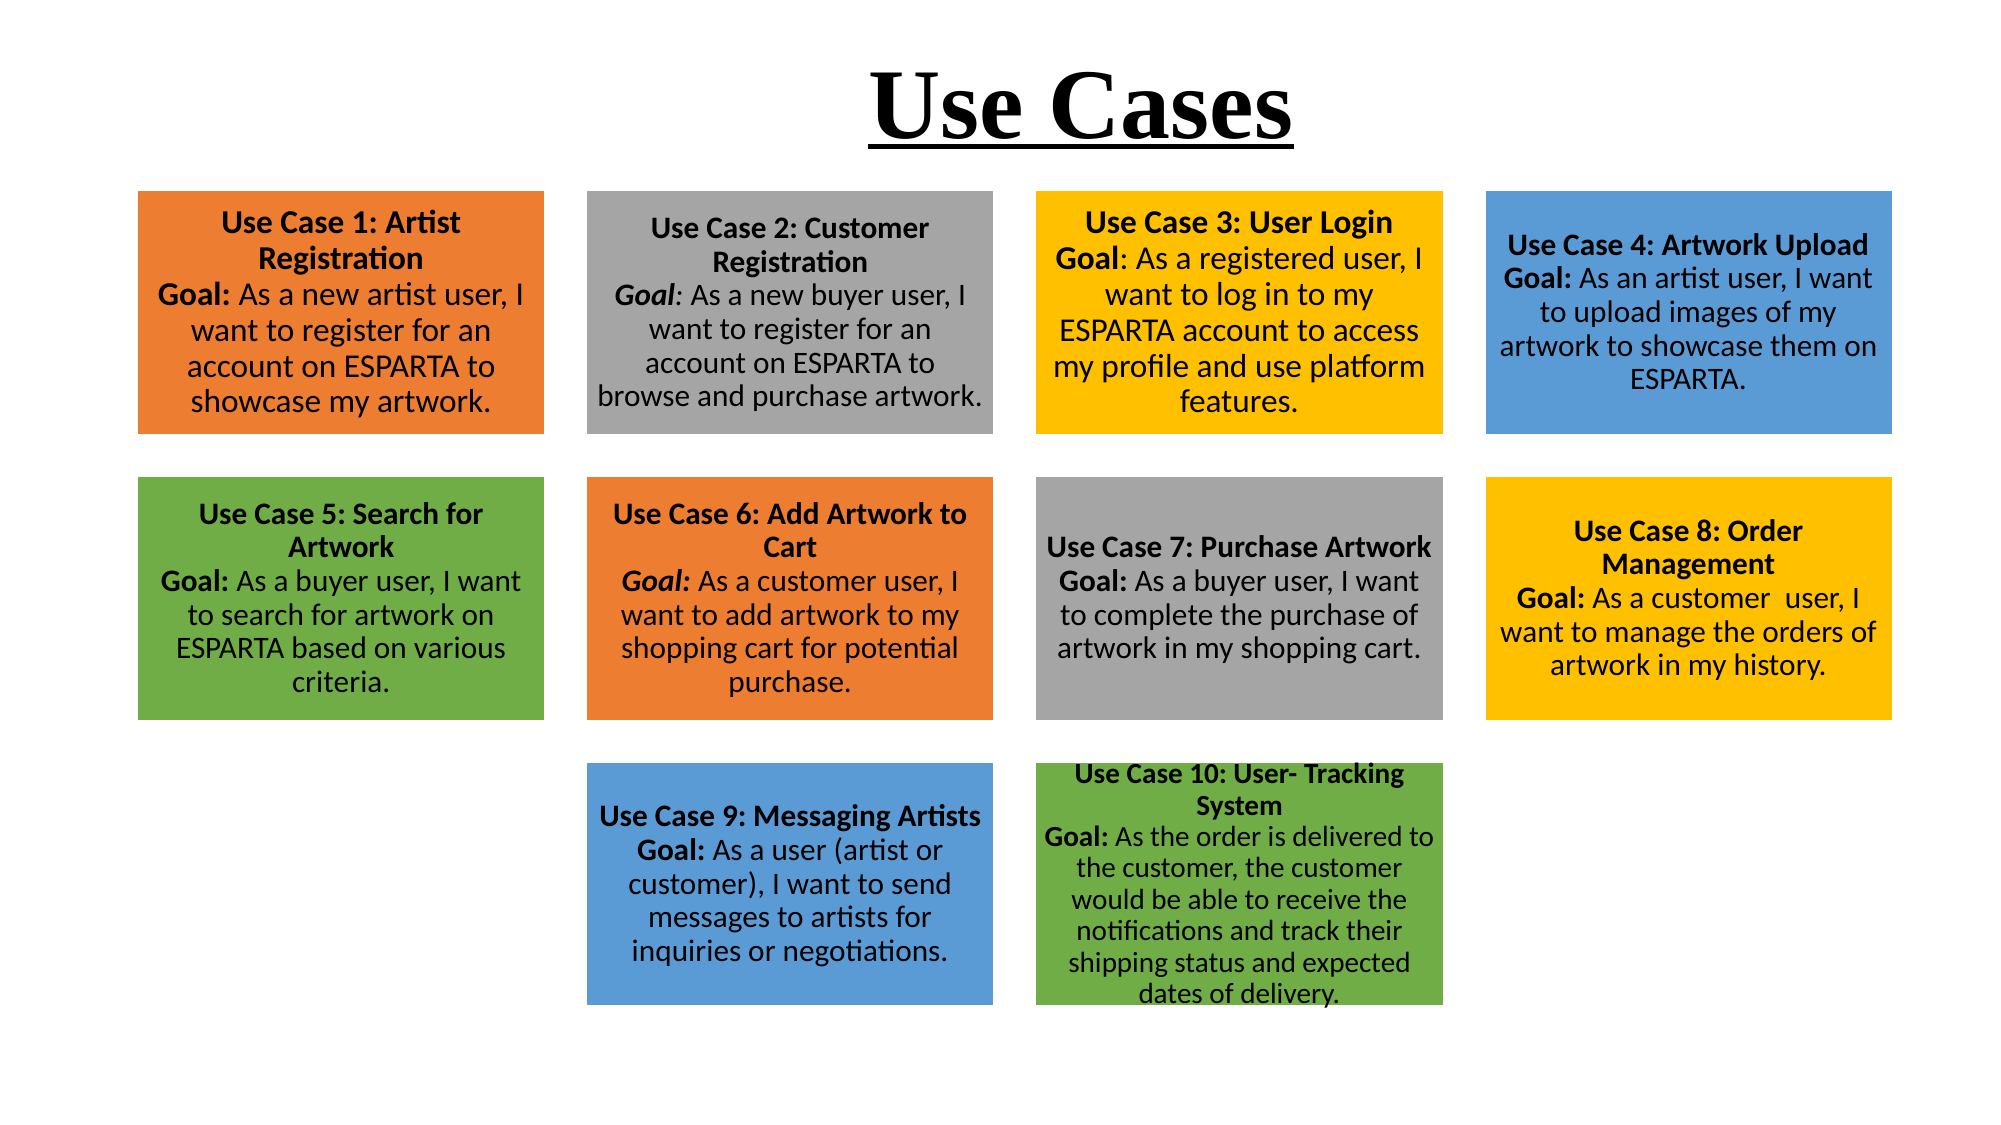

Use Cases
Use Case 1: Artist Registration
Goal: As a new artist user, I want to register for an account on ESPARTA to showcase my artwork.
Use Case 2: Customer Registration
Goal: As a new buyer user, I want to register for an account on ESPARTA to browse and purchase artwork.
Use Case 3: User Login
Goal: As a registered user, I want to log in to my ESPARTA account to access my profile and use platform features.
Use Case 4: Artwork Upload
Goal: As an artist user, I want to upload images of my artwork to showcase them on ESPARTA.
Use Case 5: Search for Artwork
Goal: As a buyer user, I want to search for artwork on ESPARTA based on various criteria.
Use Case 6: Add Artwork to Cart
Goal: As a customer user, I want to add artwork to my shopping cart for potential purchase.
Use Case 7: Purchase Artwork
Goal: As a buyer user, I want to complete the purchase of artwork in my shopping cart.
Use Case 8: Order Management
Goal: As a customer  user, I want to manage the orders of artwork in my history.
Use Case 9: Messaging Artists
Goal: As a user (artist or customer), I want to send messages to artists for inquiries or negotiations.
Use Case 10: User- Tracking System
Goal: As the order is delivered to the customer, the customer would be able to receive the notifications and track their shipping status and expected dates of delivery.